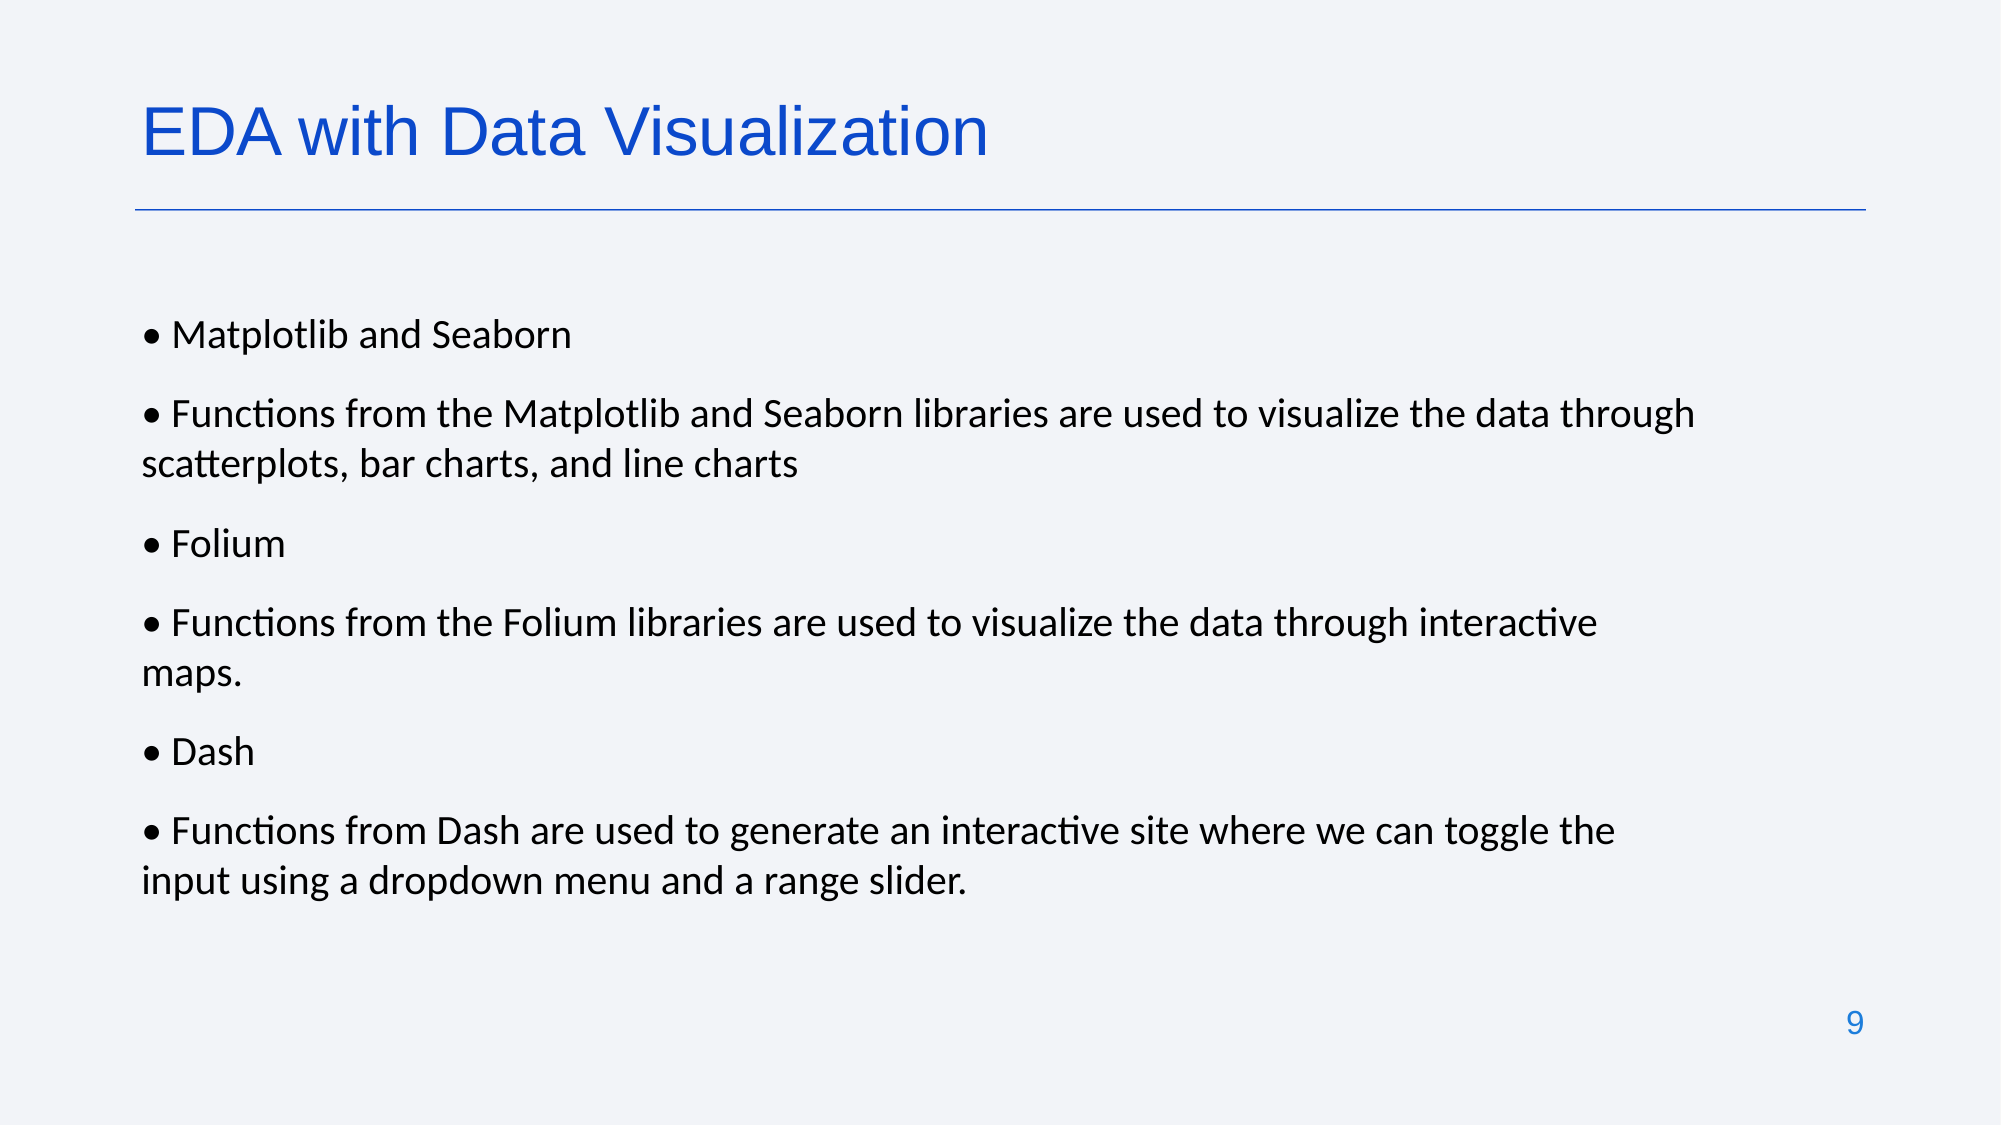

EDA with Data Visualization
• Matplotlib and Seaborn
• Functions from the Matplotlib and Seaborn libraries are used to visualize the data through scatterplots, bar charts, and line charts
• Folium
• Functions from the Folium libraries are used to visualize the data through interactive maps.
• Dash
• Functions from Dash are used to generate an interactive site where we can toggle the input using a dropdown menu and a range slider.
9